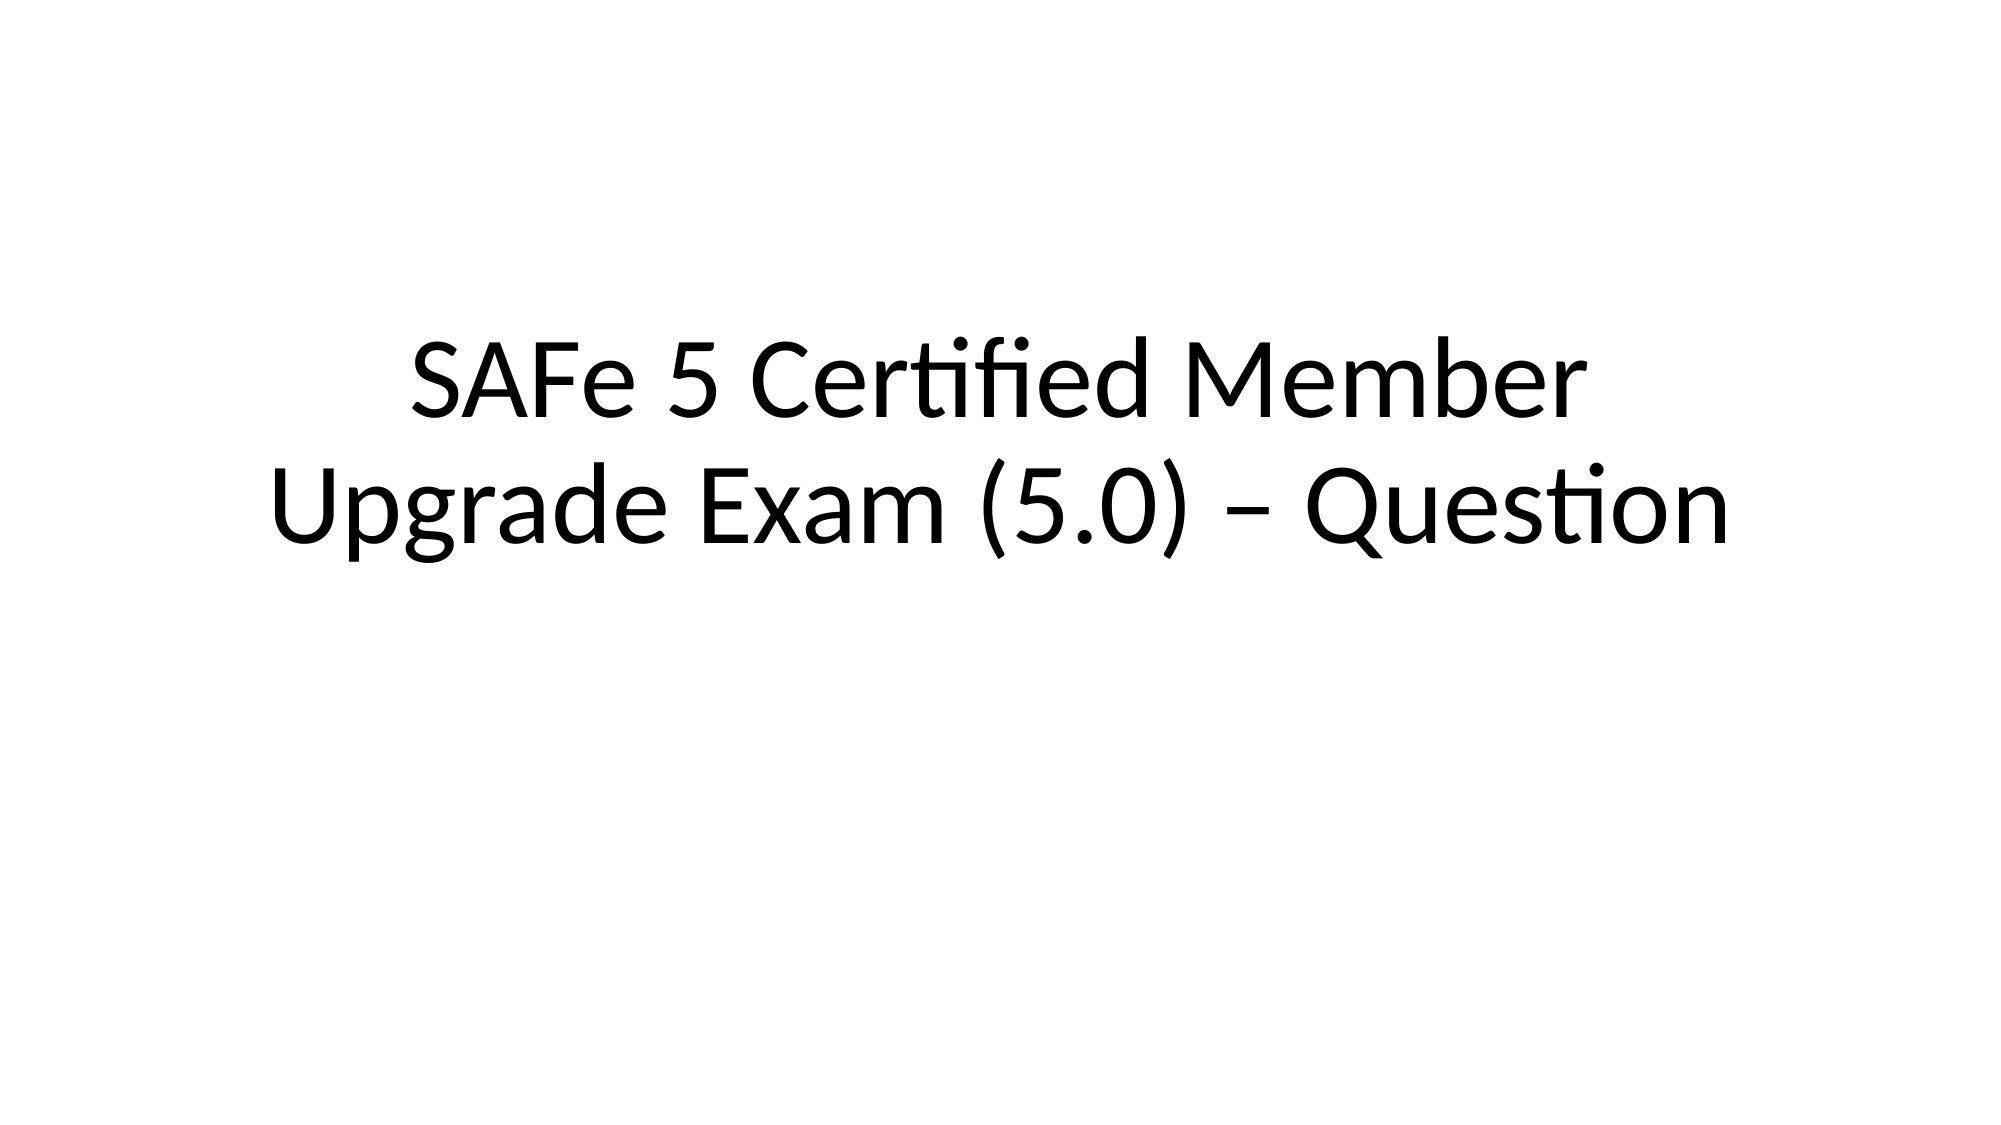

# SAFe 5 Certified Member Upgrade Exam (5.0) – Question